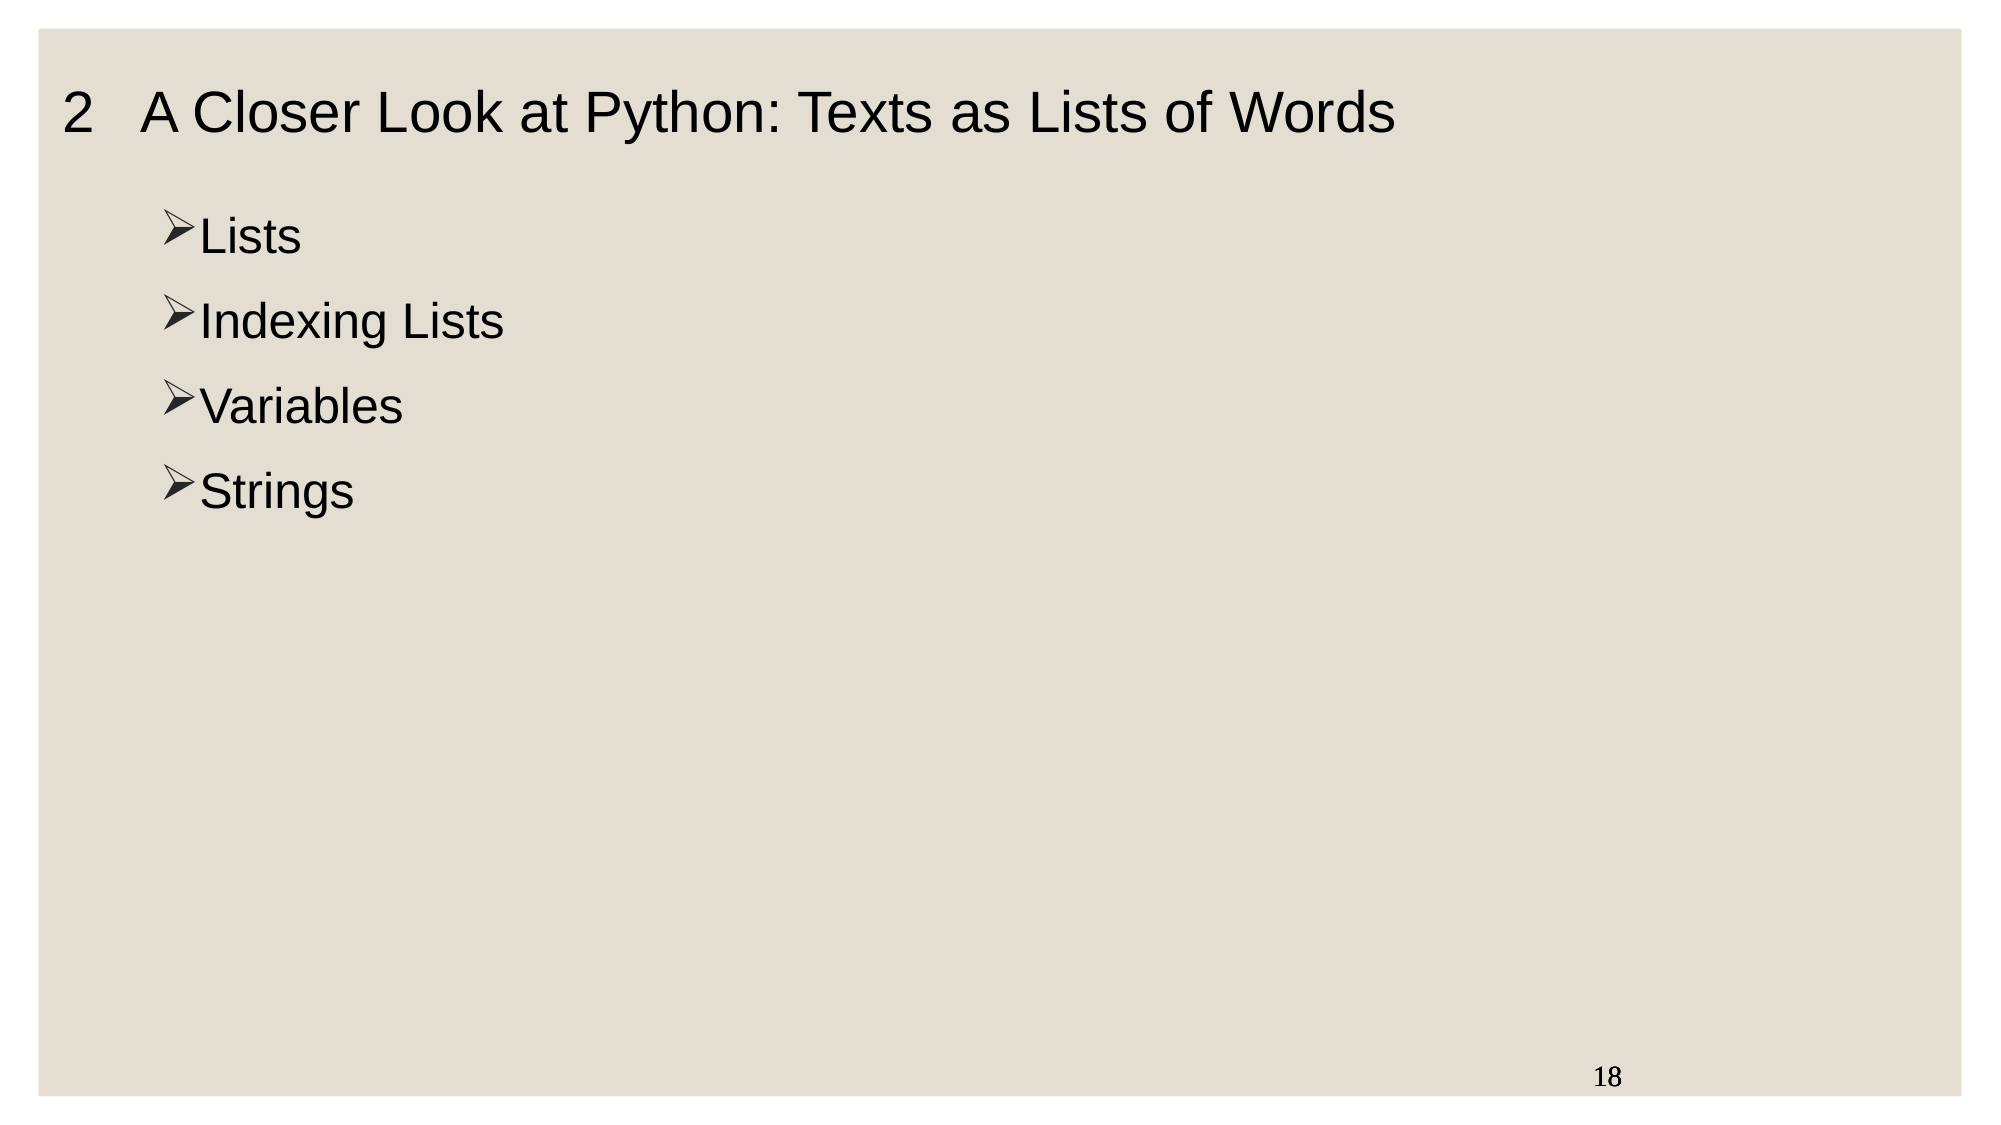

2   A Closer Look at Python: Texts as Lists of Words
Lists
Indexing Lists
Variables
Strings

18
18
18